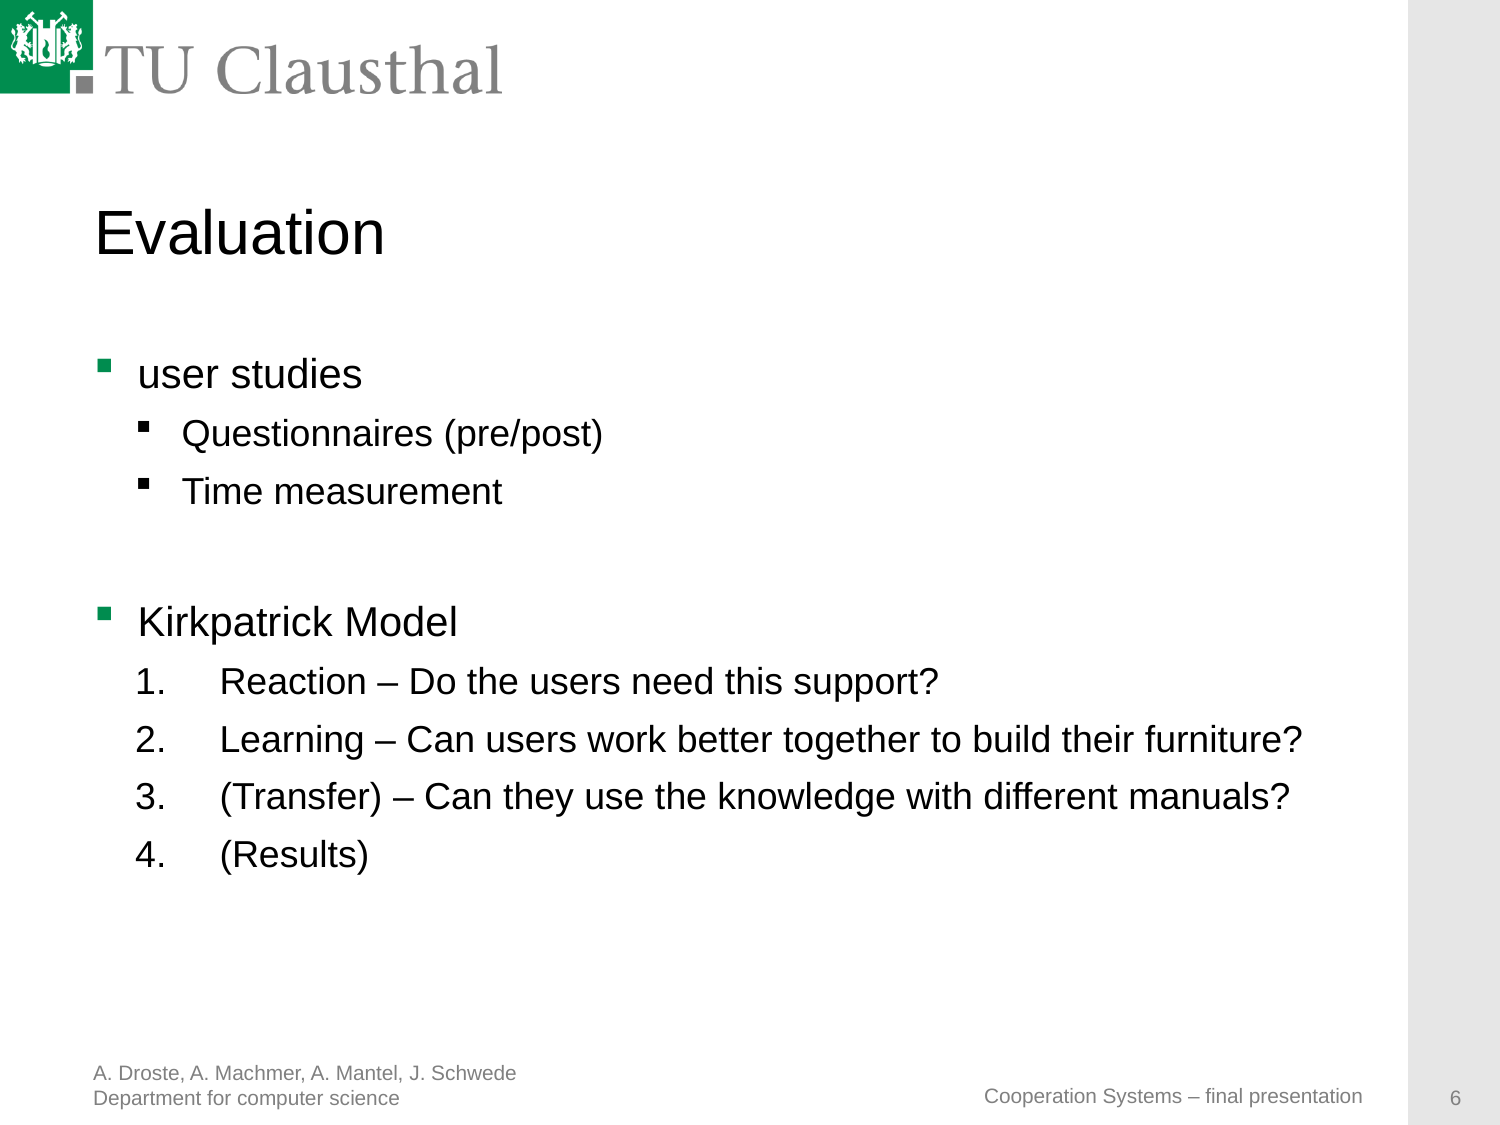

# Evaluation

user studies
Questionnaires (pre/post)
Time measurement

Kirkpatrick Model
Reaction – Do the users need this support?
Learning – Can users work better together to build their furniture?
(Transfer) – Can they use the knowledge with different manuals?
(Results)